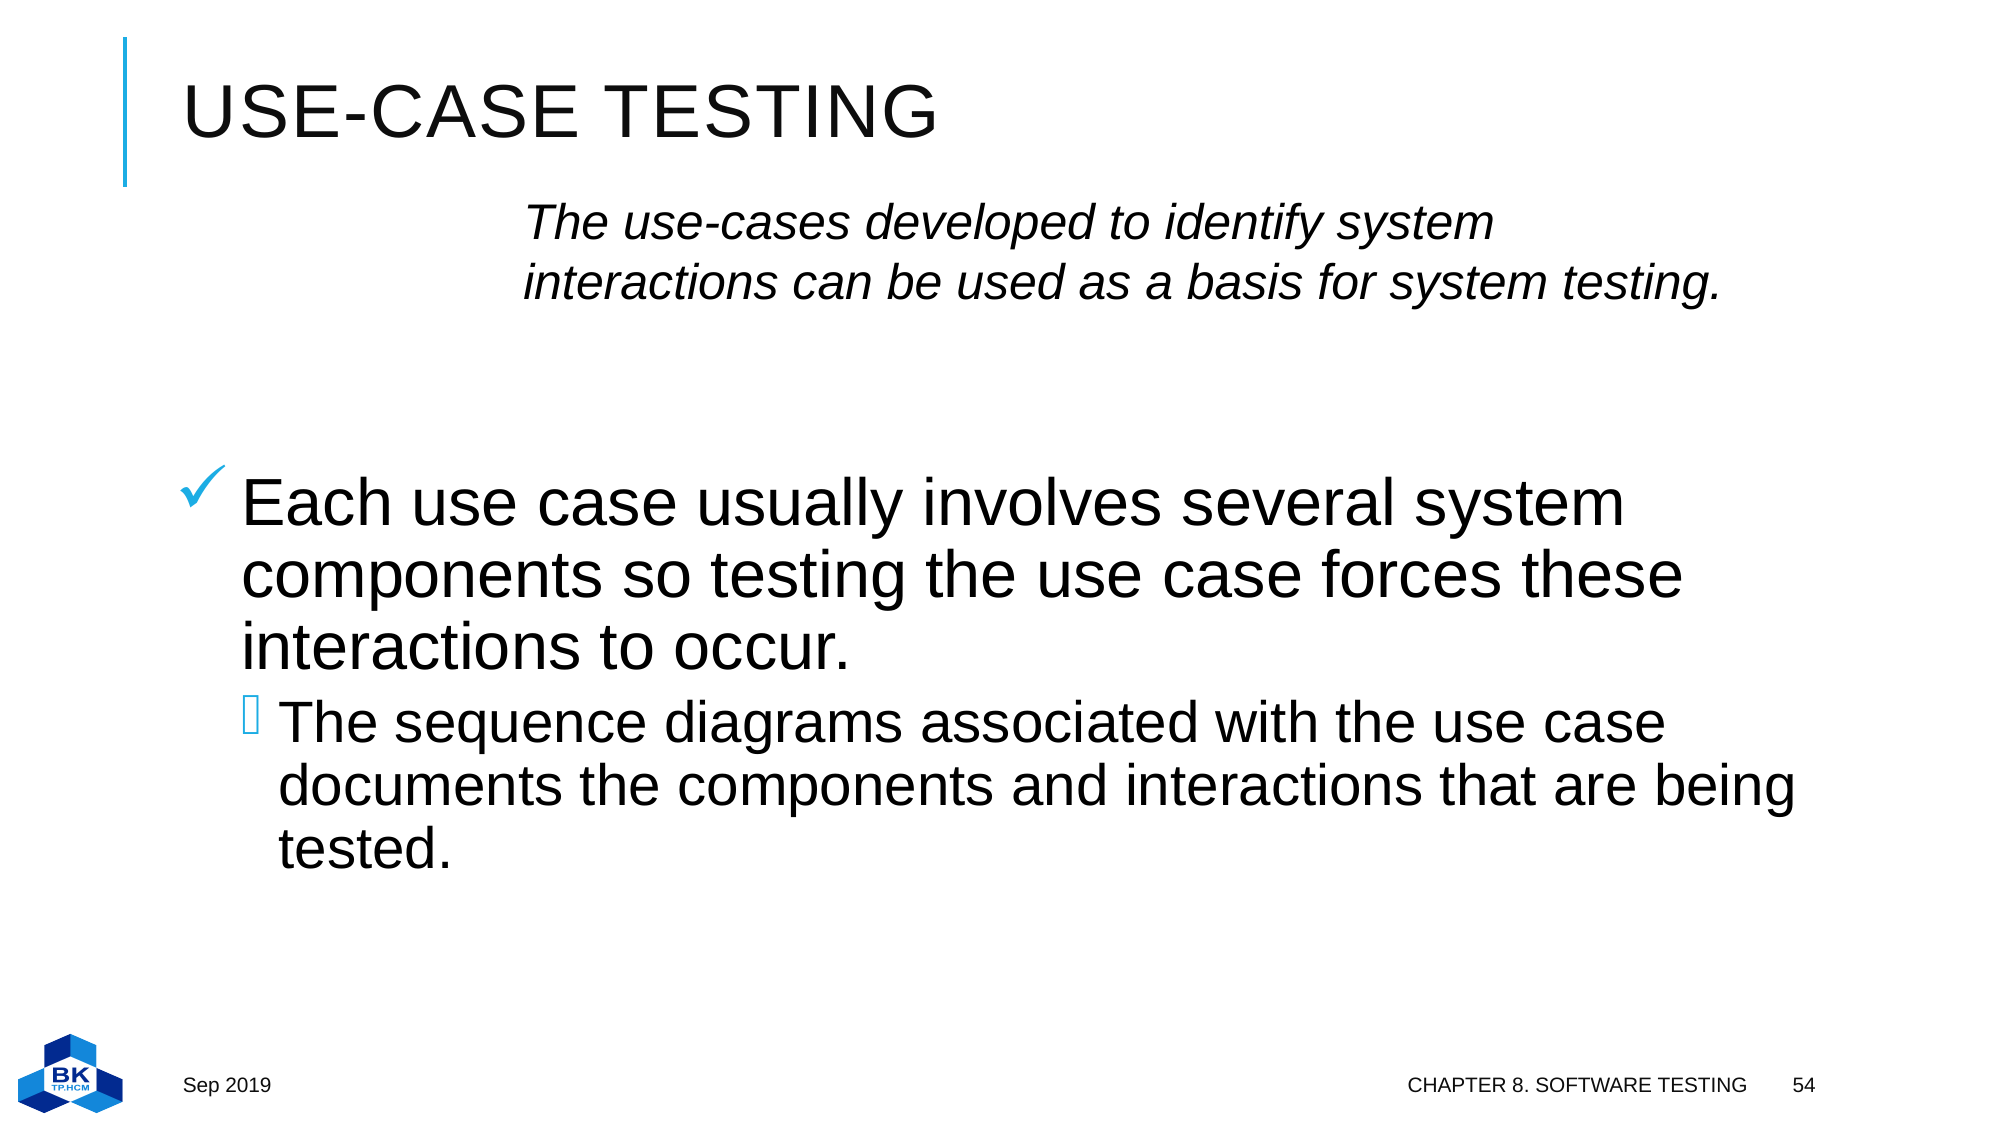

# Use-case testing
The use-cases developed to identify system interactions can be used as a basis for system testing.

Each use case usually involves several system components so testing the use case forces these interactions to occur.
The sequence diagrams associated with the use case documents the components and interactions that are being tested.
Sep 2019
Chapter 8. Software testing
54